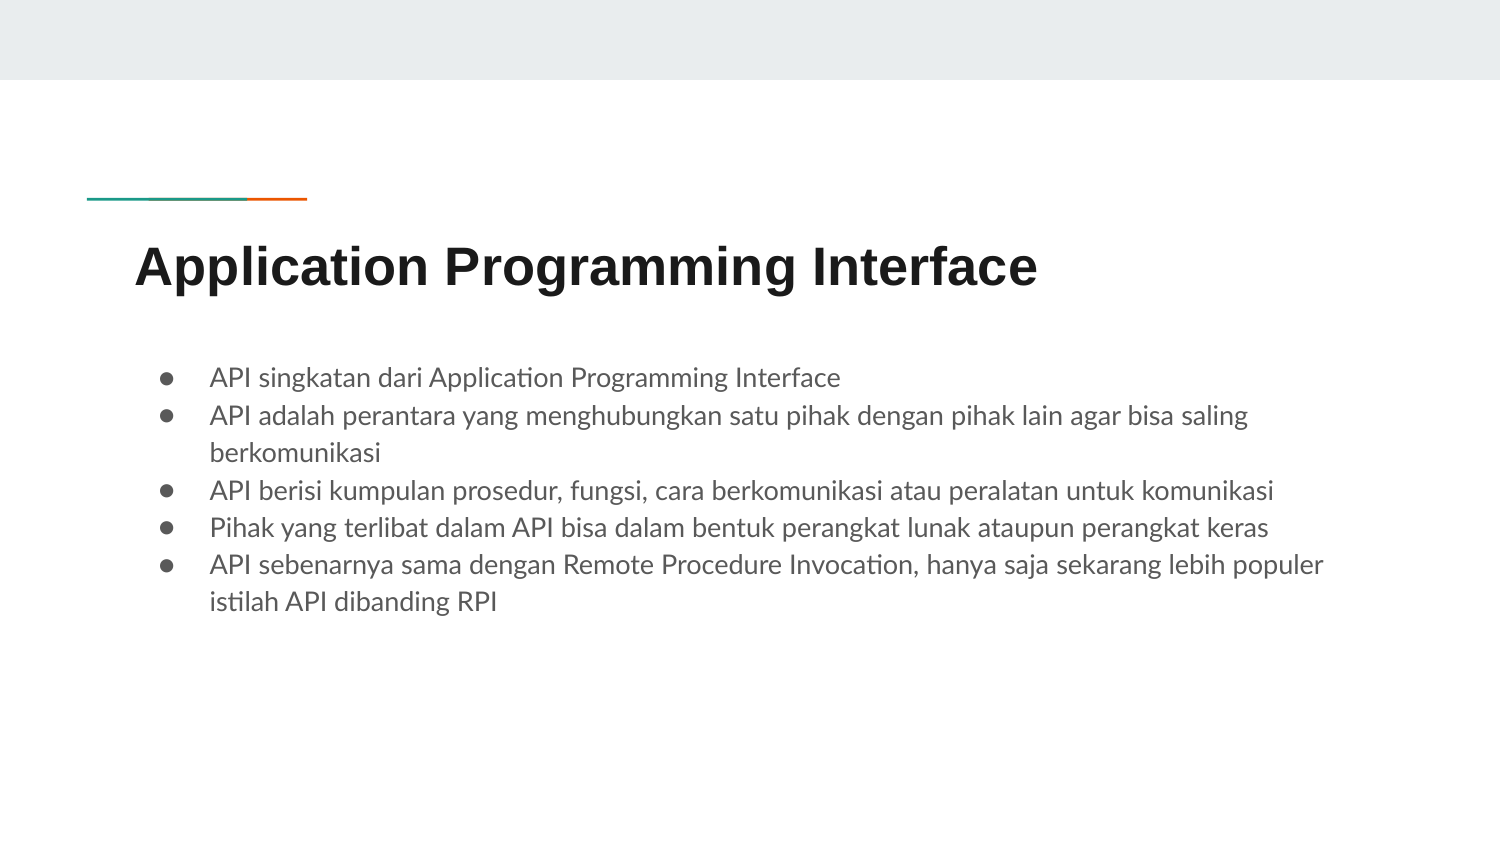

# Application Programming Interface
API singkatan dari Application Programming Interface
API adalah perantara yang menghubungkan satu pihak dengan pihak lain agar bisa saling berkomunikasi
API berisi kumpulan prosedur, fungsi, cara berkomunikasi atau peralatan untuk komunikasi
Pihak yang terlibat dalam API bisa dalam bentuk perangkat lunak ataupun perangkat keras
API sebenarnya sama dengan Remote Procedure Invocation, hanya saja sekarang lebih populer istilah API dibanding RPI